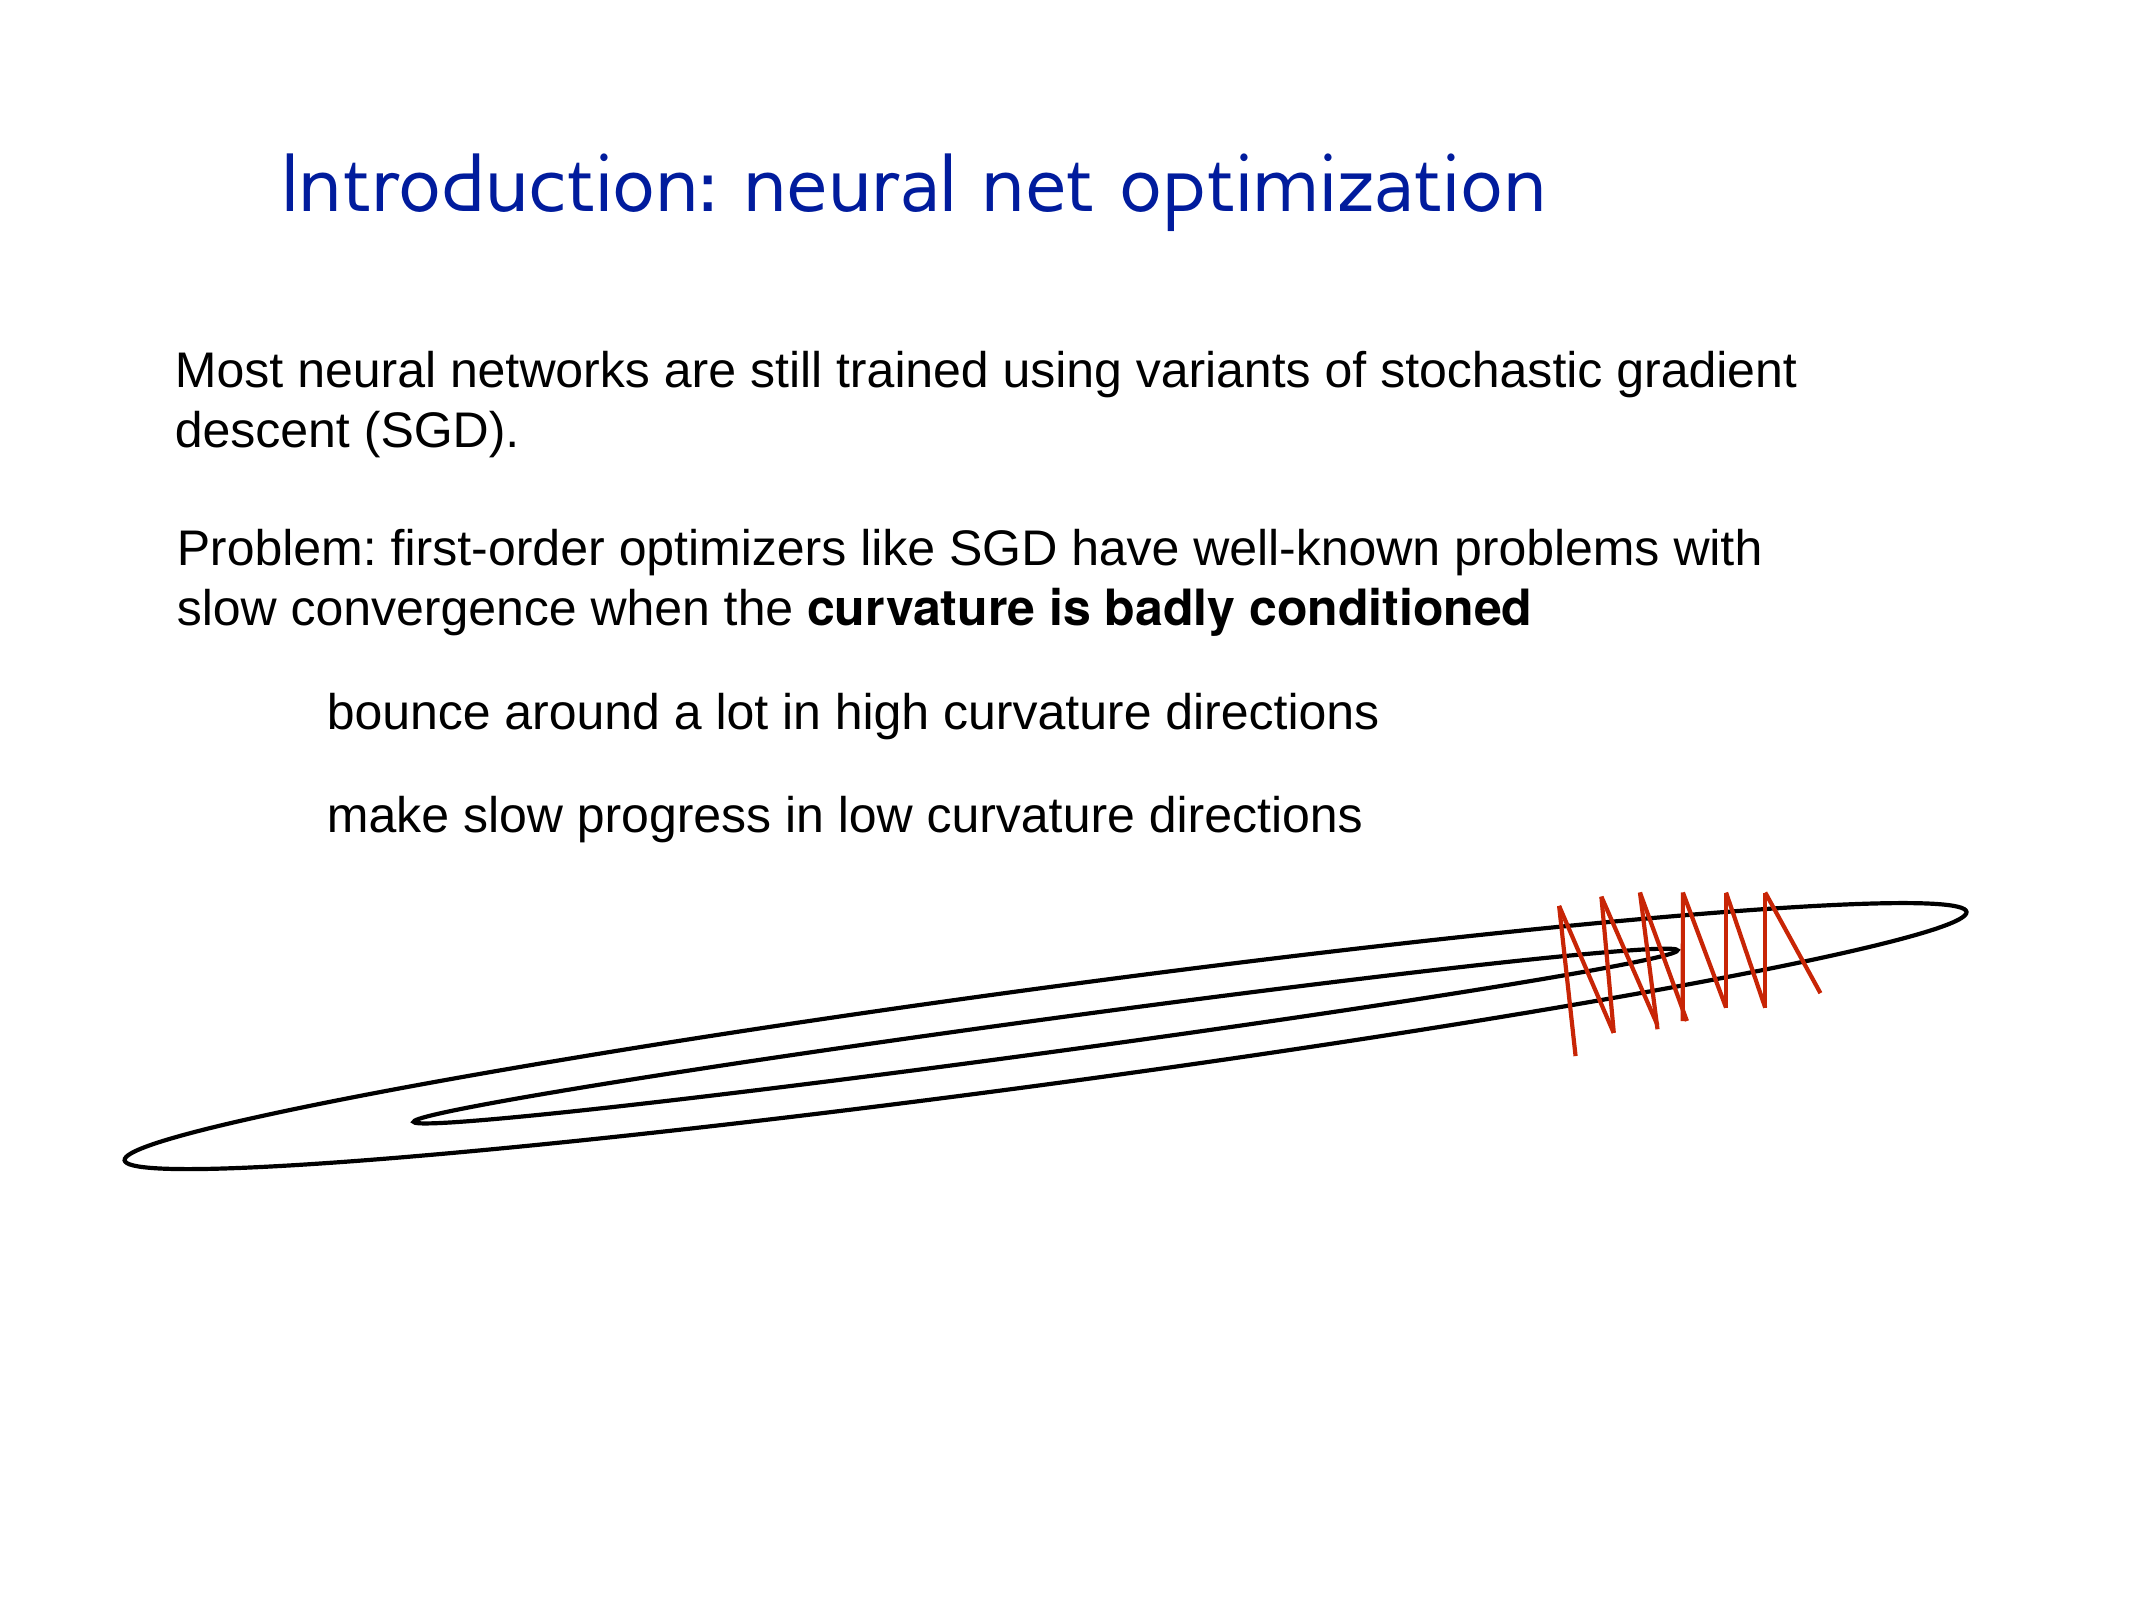

Introduction: neural net optimization
Most neural networks are still trained using variants of stochastic gradient descent (SGD).
Problem: first-order optimizers like SGD have well-known problems with slow convergence when the curvature is badly conditioned
bounce around a lot in high curvature directions
make slow progress in low curvature directions